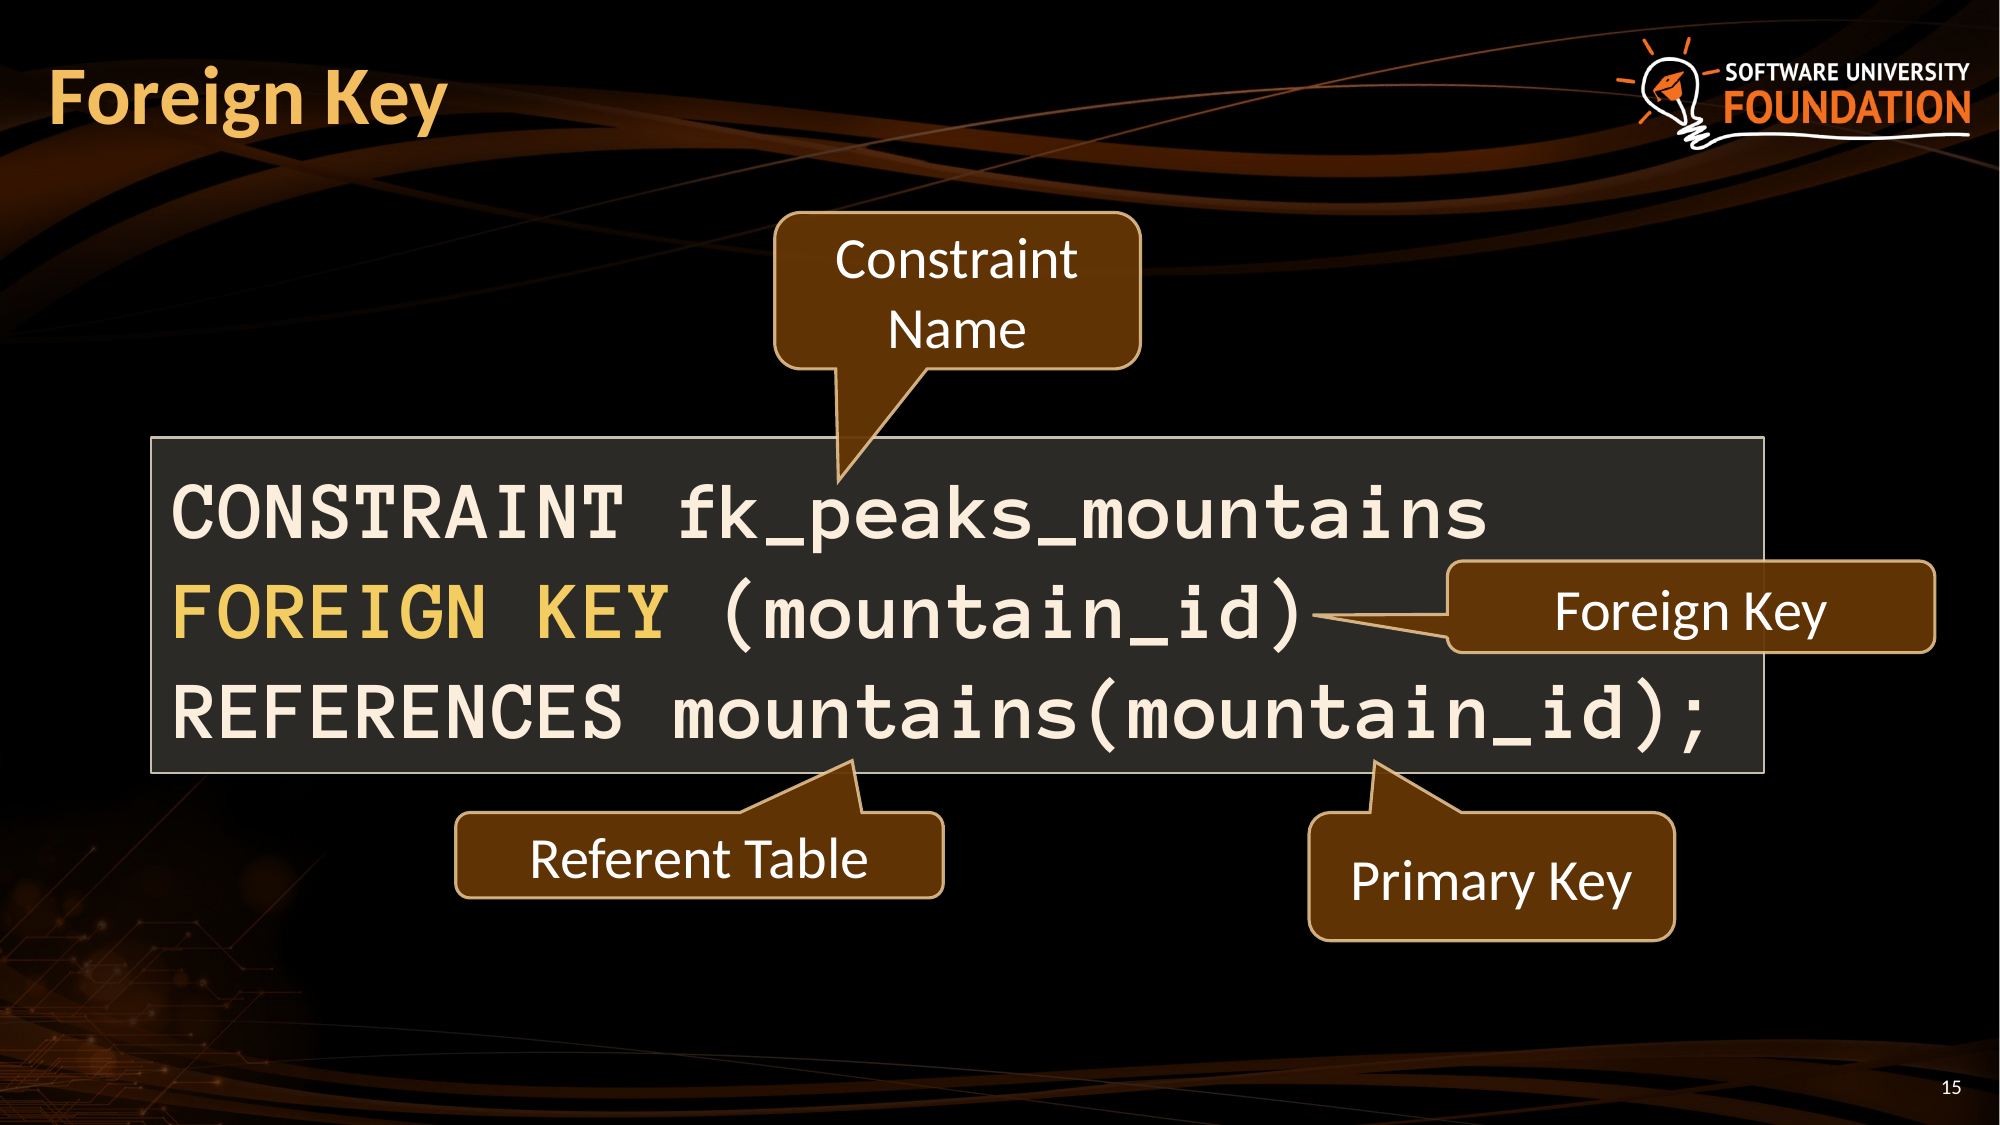

# Foreign Key
Constraint Name
CONSTRAINT fk_peaks_mountains
FOREIGN KEY (mountain_id)
REFERENCES mountains(mountain_id);
Foreign Key
Referent Table
Primary Key
15